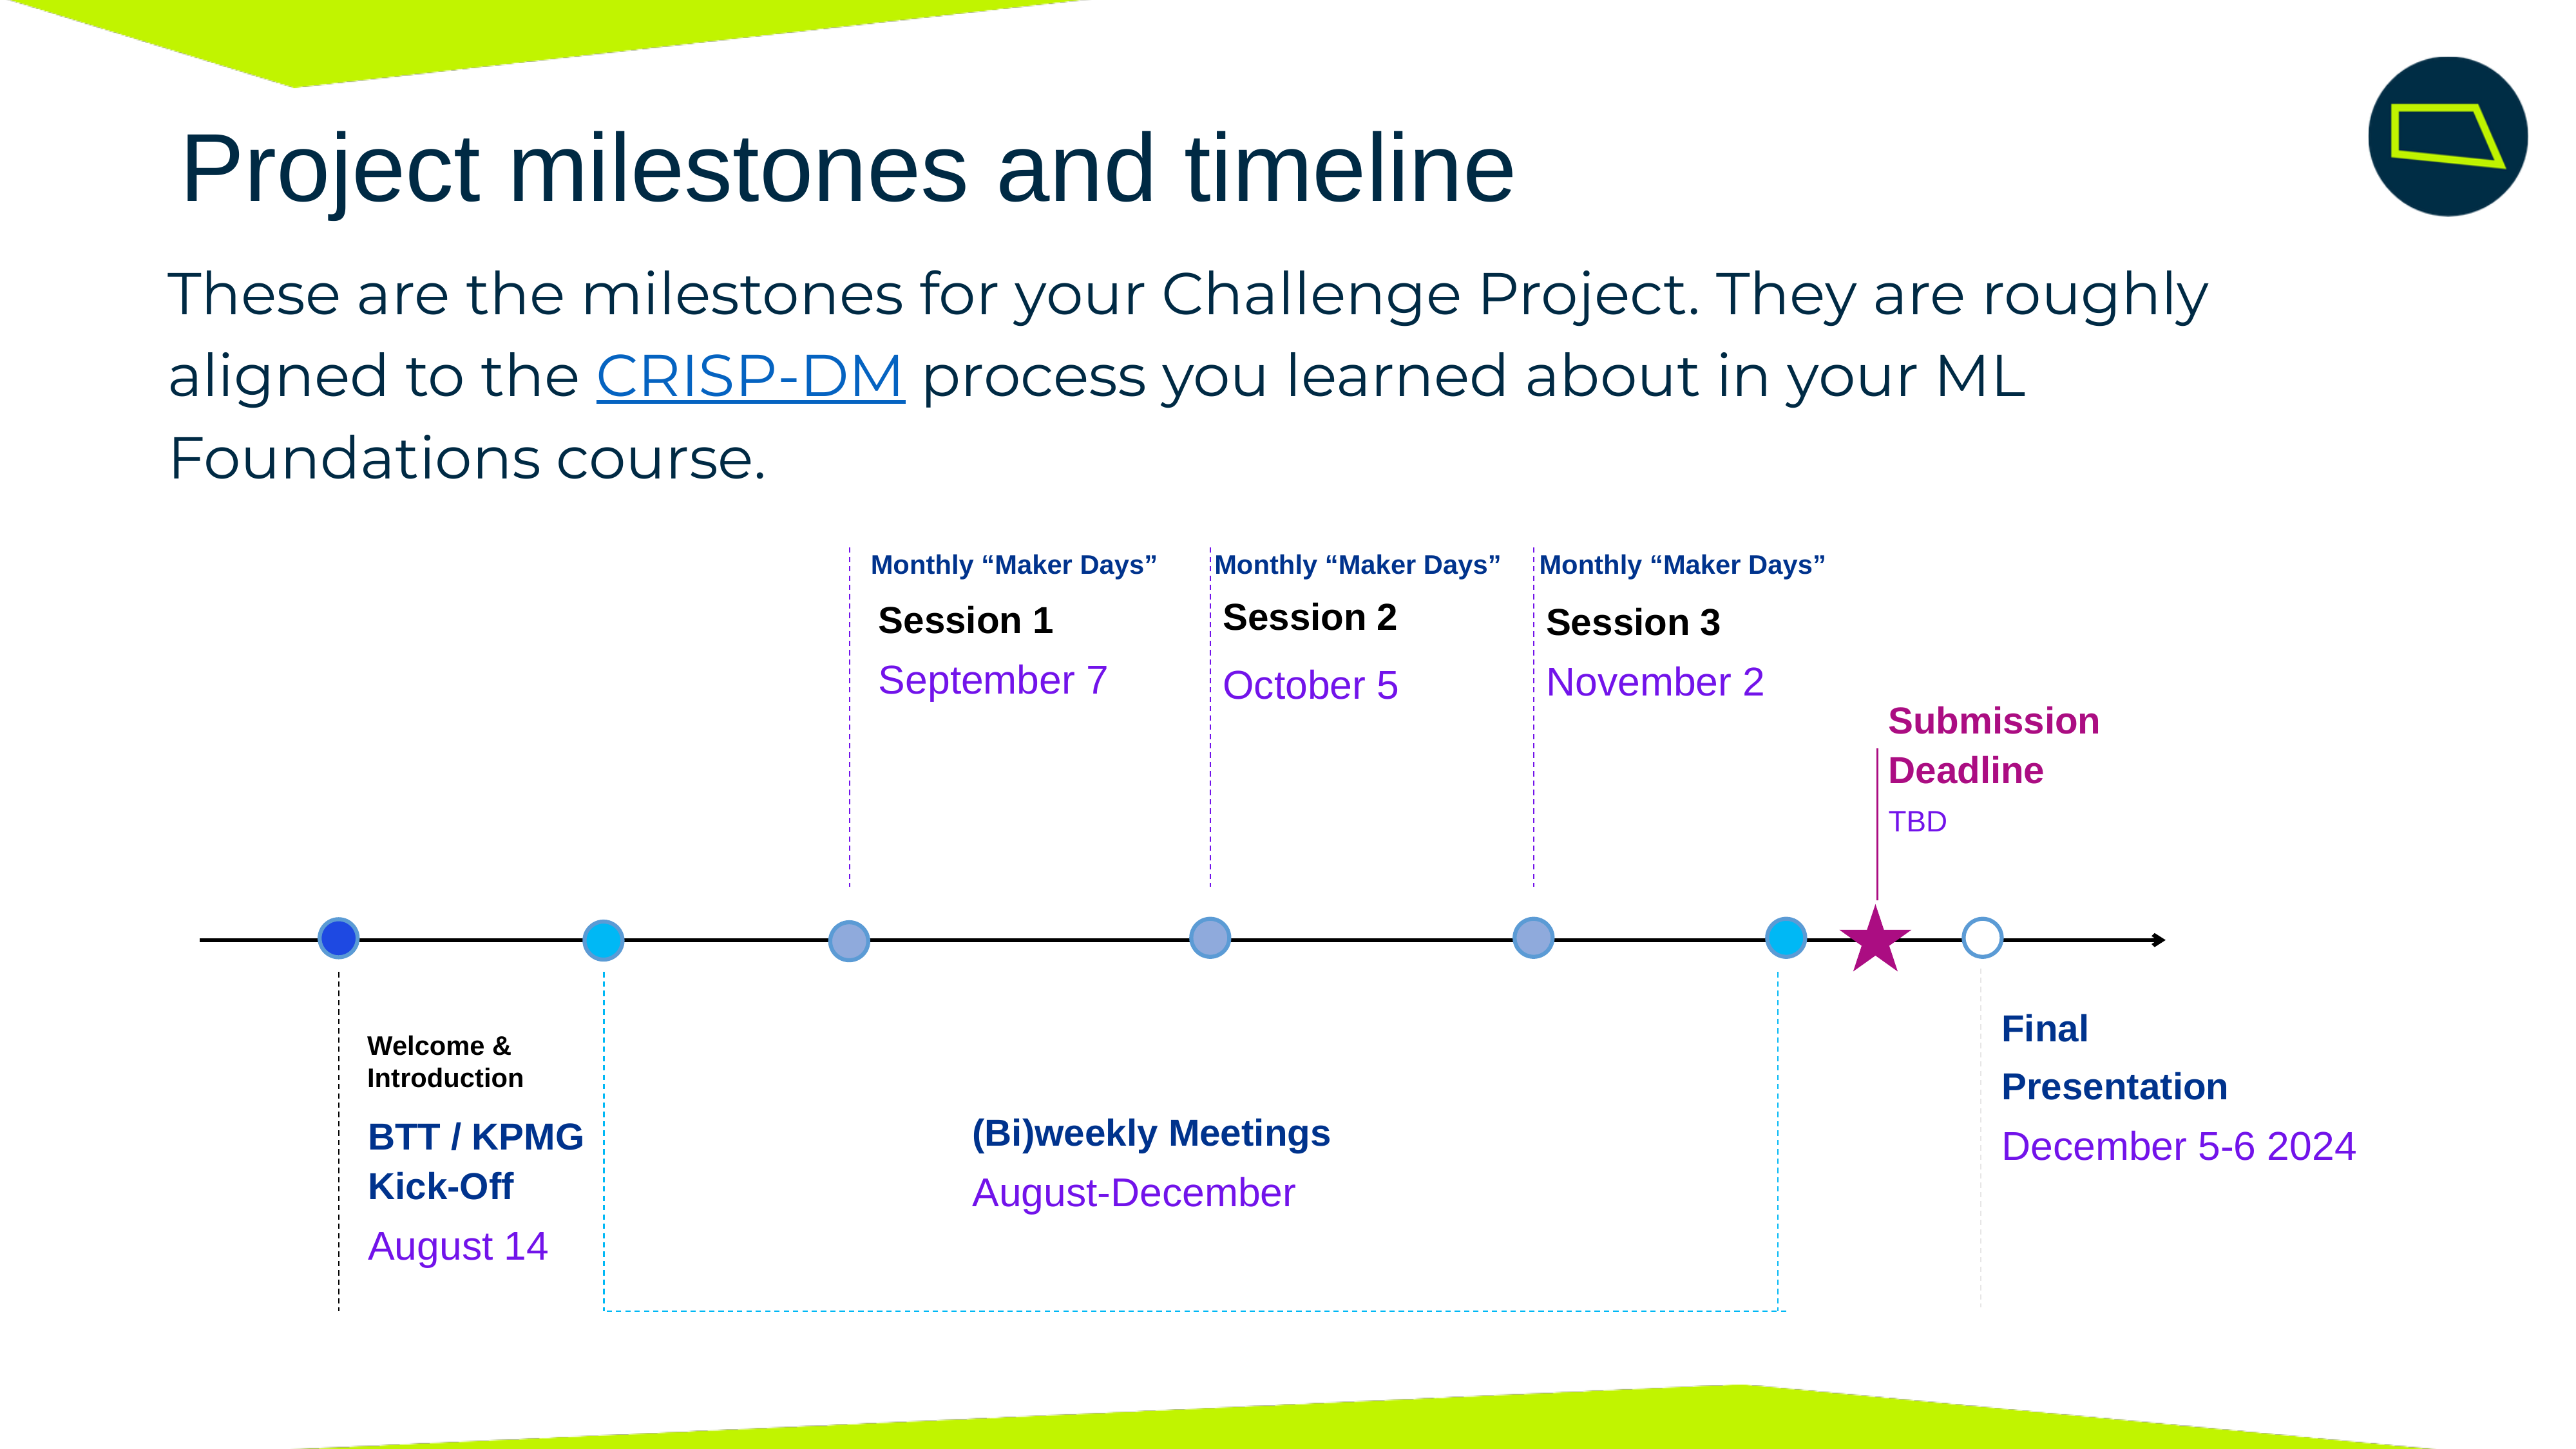

Project milestones and timeline
These are the milestones for your Challenge Project. They are roughly aligned to the CRISP-DM process you learned about in your ML Foundations course.
Monthly “Maker Days”
Monthly “Maker Days”
Monthly “Maker Days”
Session 1
September 7
Session 2
October 5
Session 3
November 2
Submission Deadline
TBD

Final
Presentation
December 5-6 2024
Welcome & Introduction
(Bi)weekly Meetings
August-December
BTT / KPMG Kick-Off
August 14